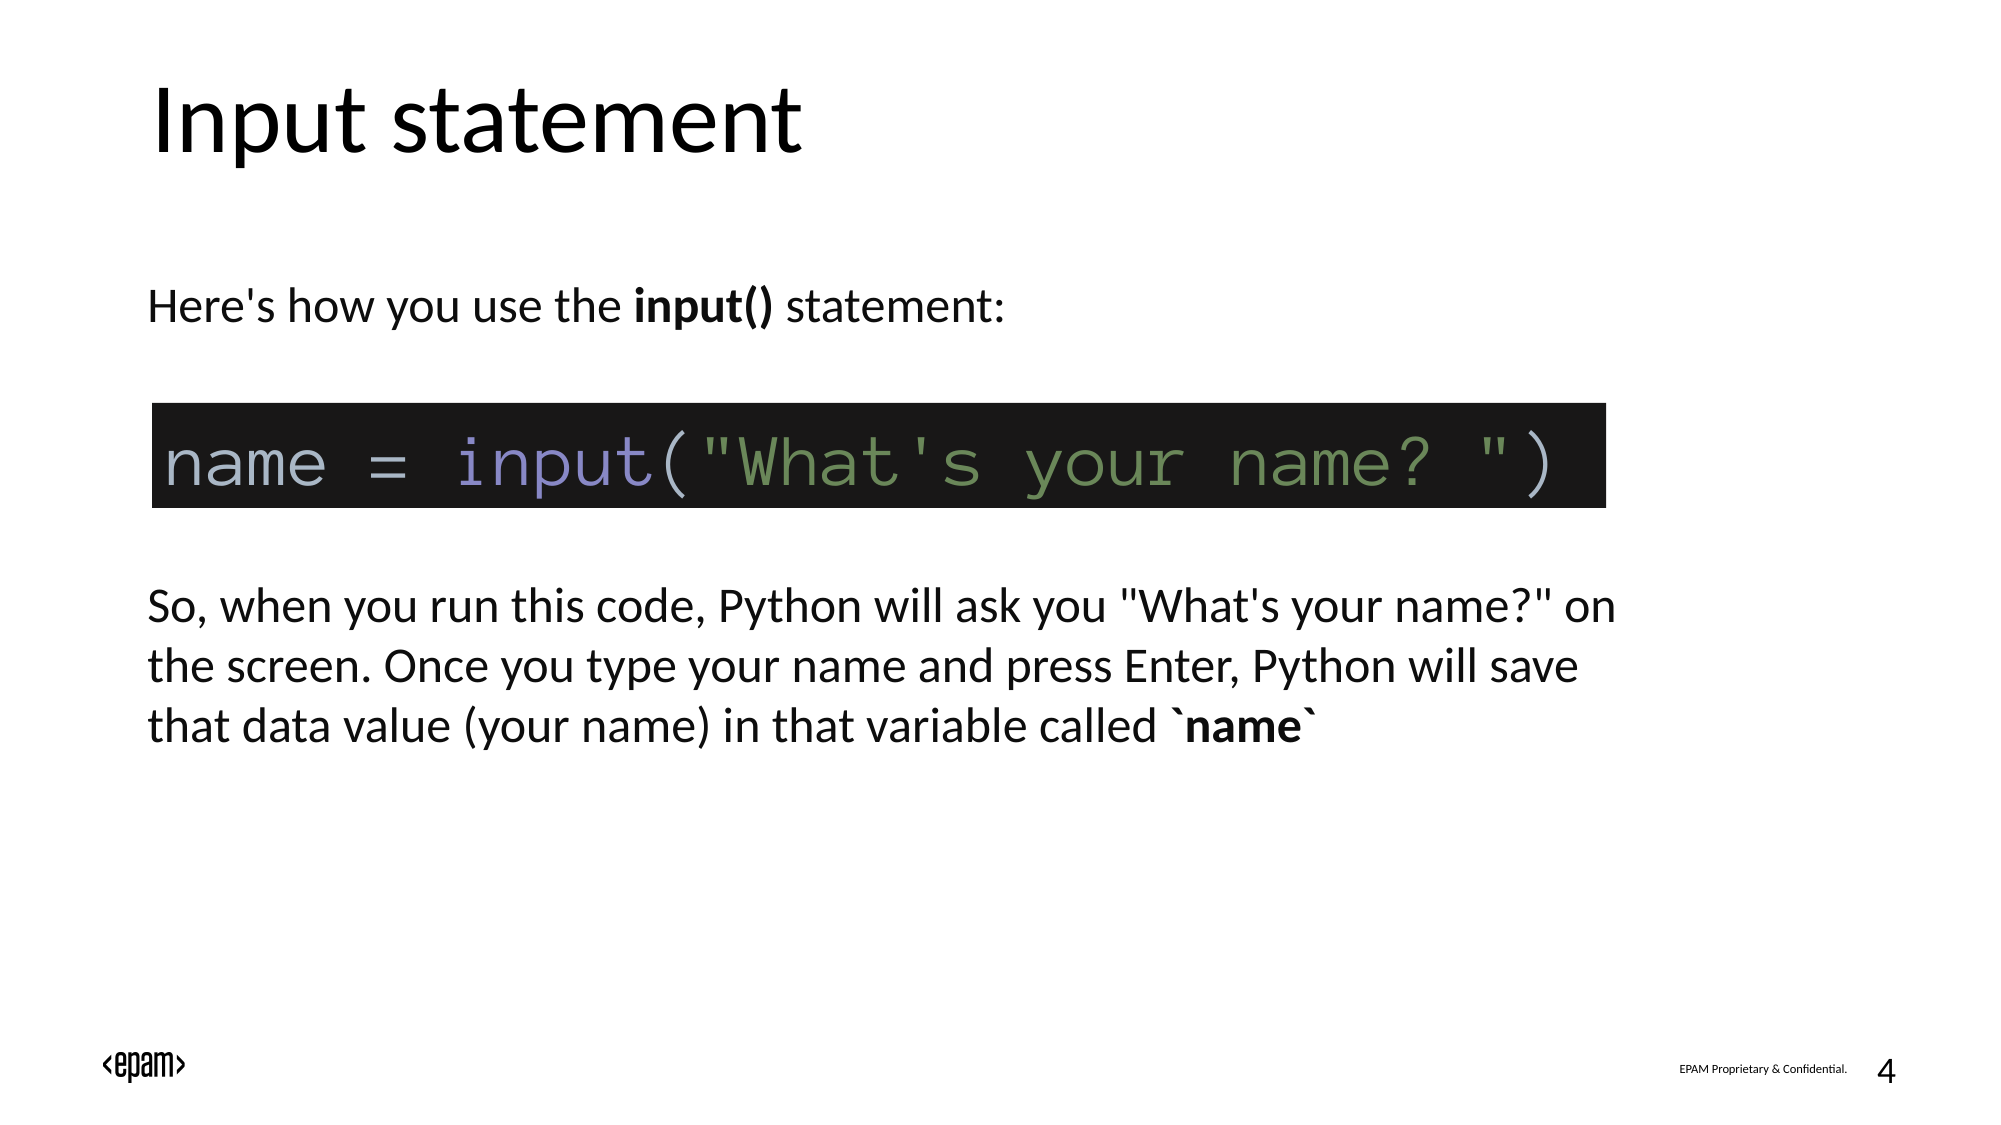

# Input statement
Here's how you use the input() statement:

So, when you run this code, Python will ask you "What's your name?" on the screen. Once you type your name and press Enter, Python will save that data value (your name) in that variable called `name`

name = input("What's your name? ")